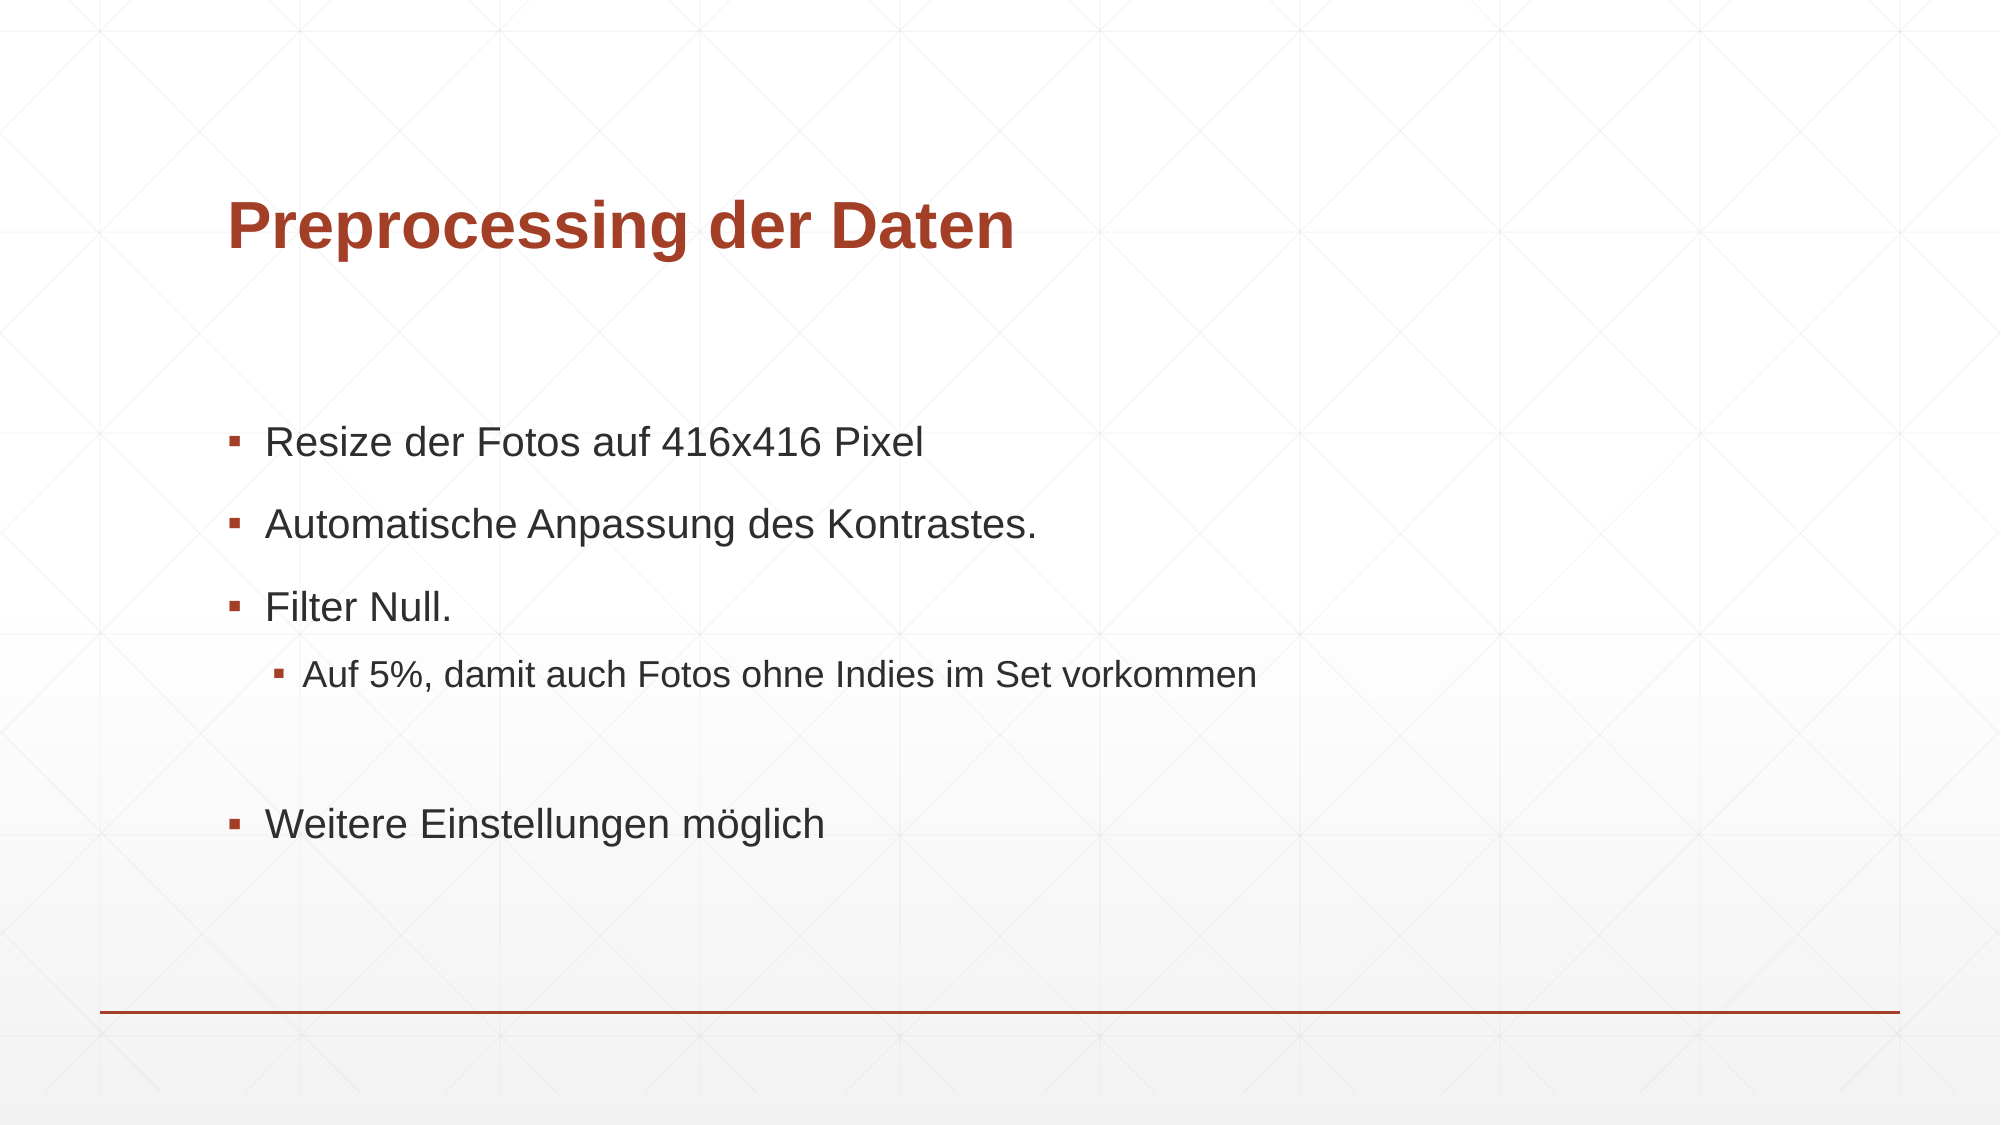

# Preprocessing der Daten

Resize der Fotos auf 416x416 Pixel
Automatische Anpassung des Kontrastes.
Filter Null.
Auf 5%, damit auch Fotos ohne Indies im Set vorkommen

Weitere Einstellungen möglich